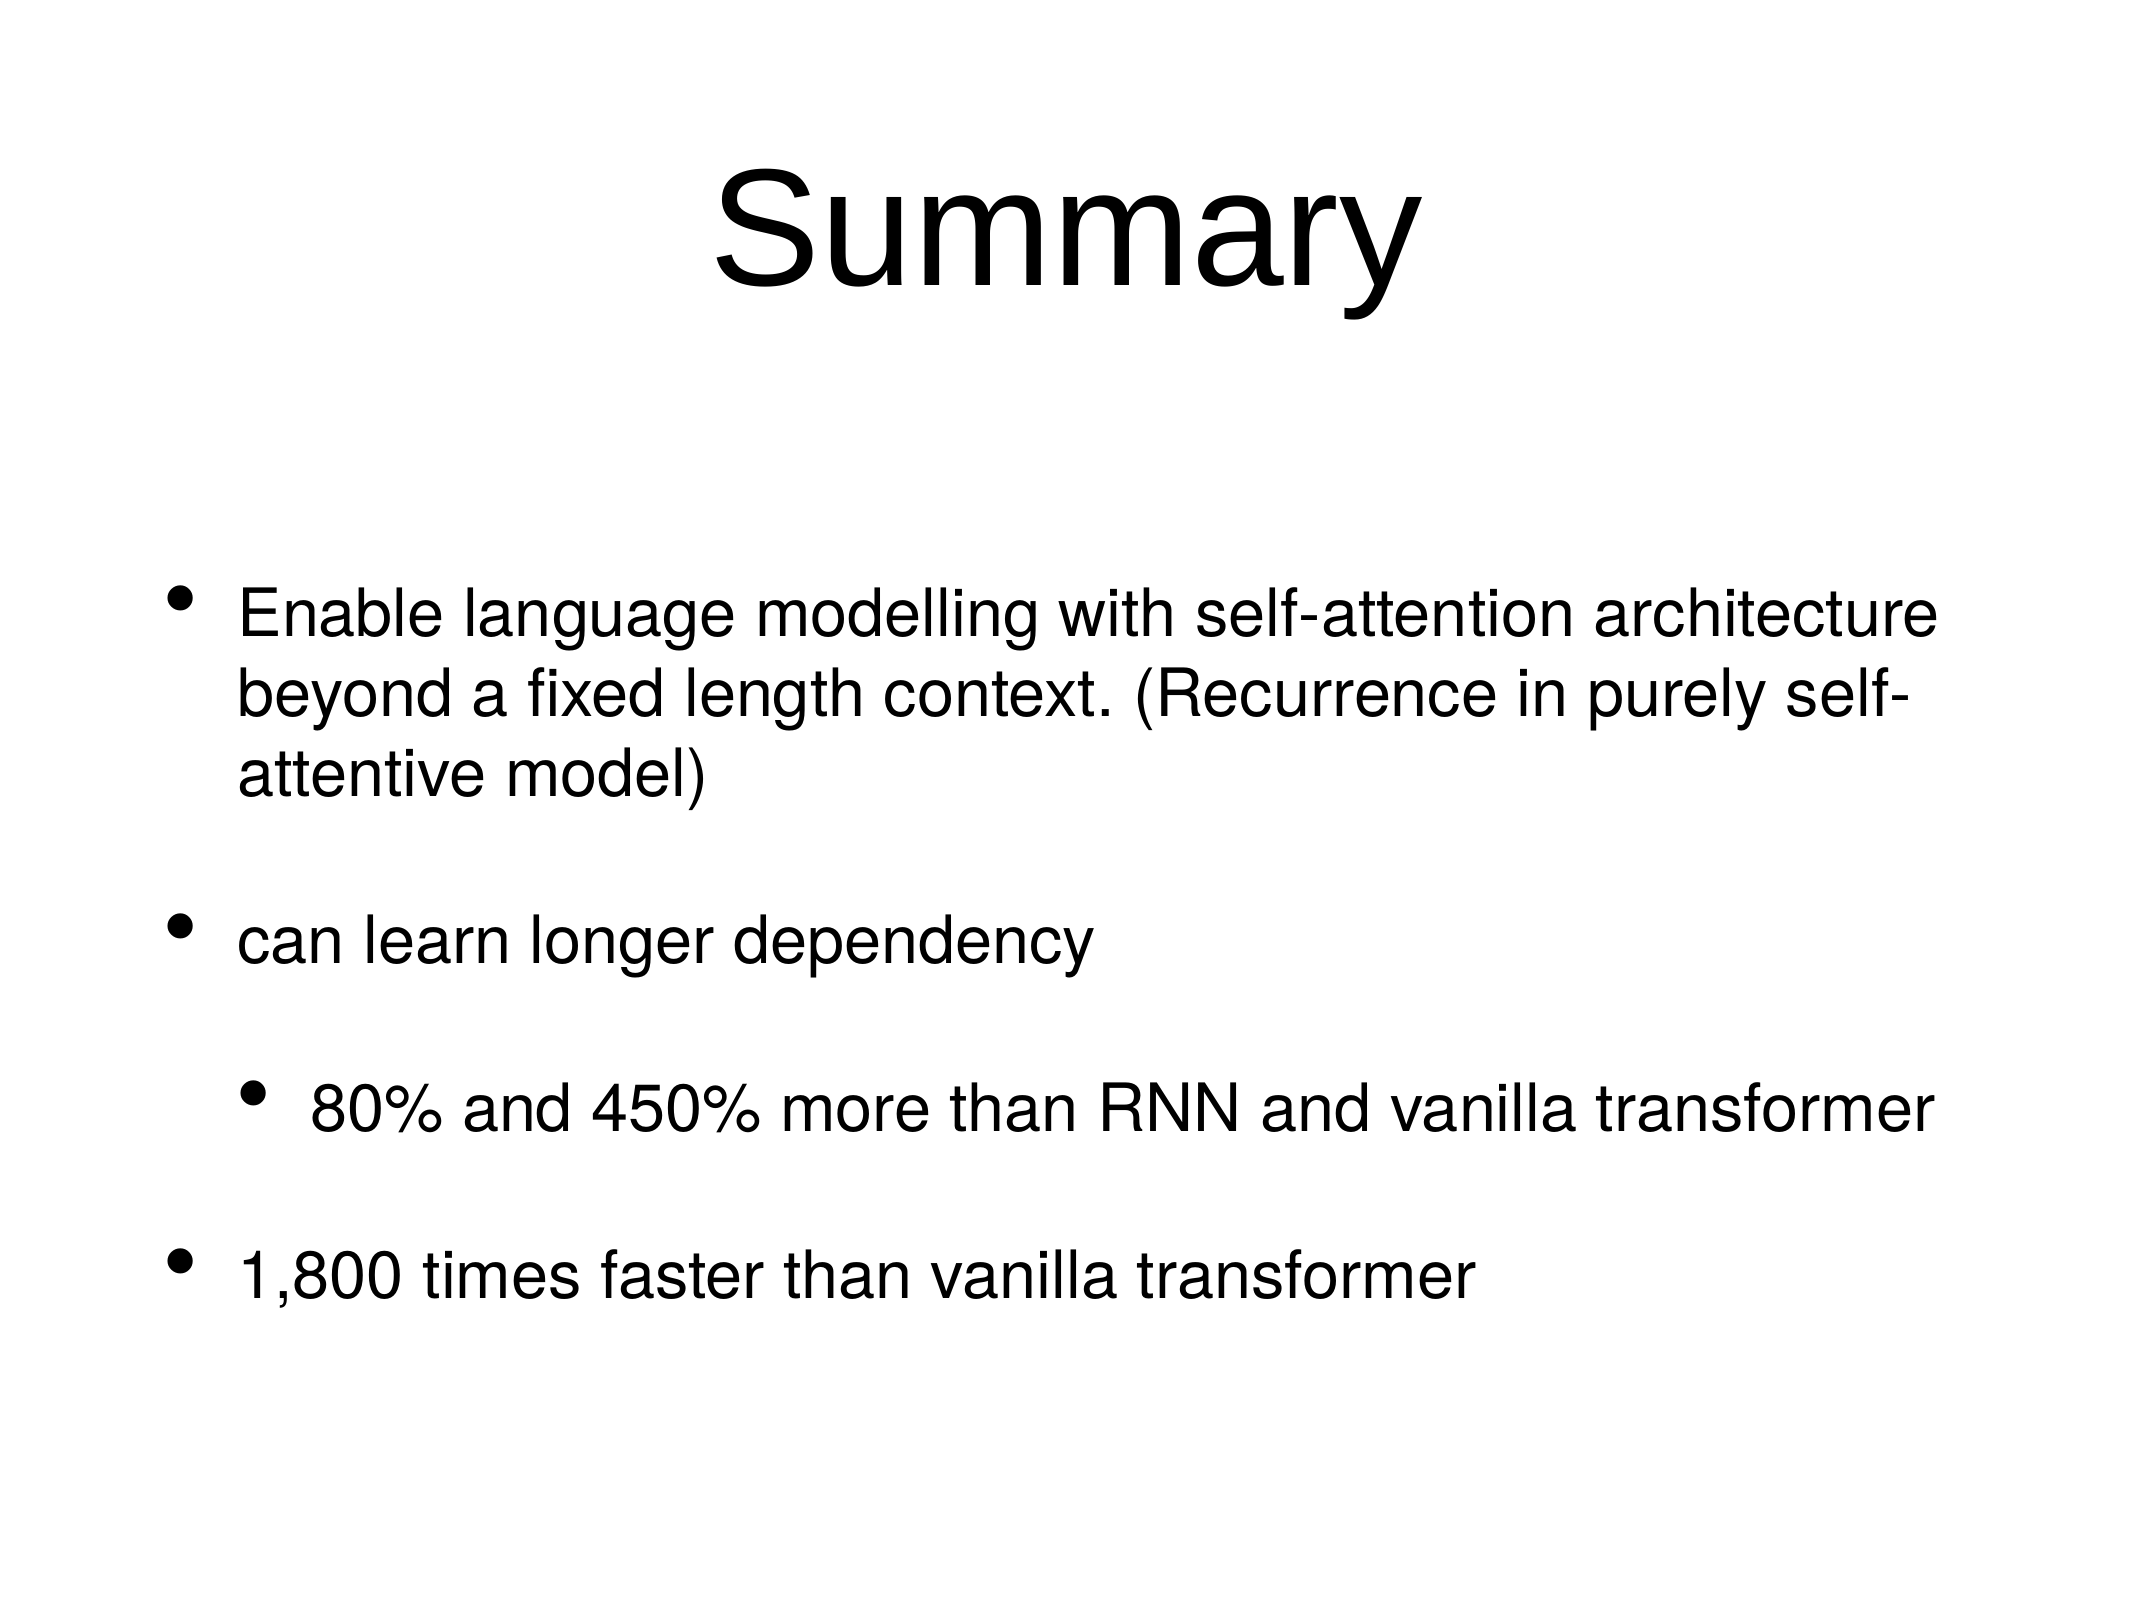

# Summary
Enable language modelling with self-attention architecture beyond a fixed length context. (Recurrence in purely self-attentive model)
can learn longer dependency
80% and 450% more than RNN and vanilla transformer
1,800 times faster than vanilla transformer